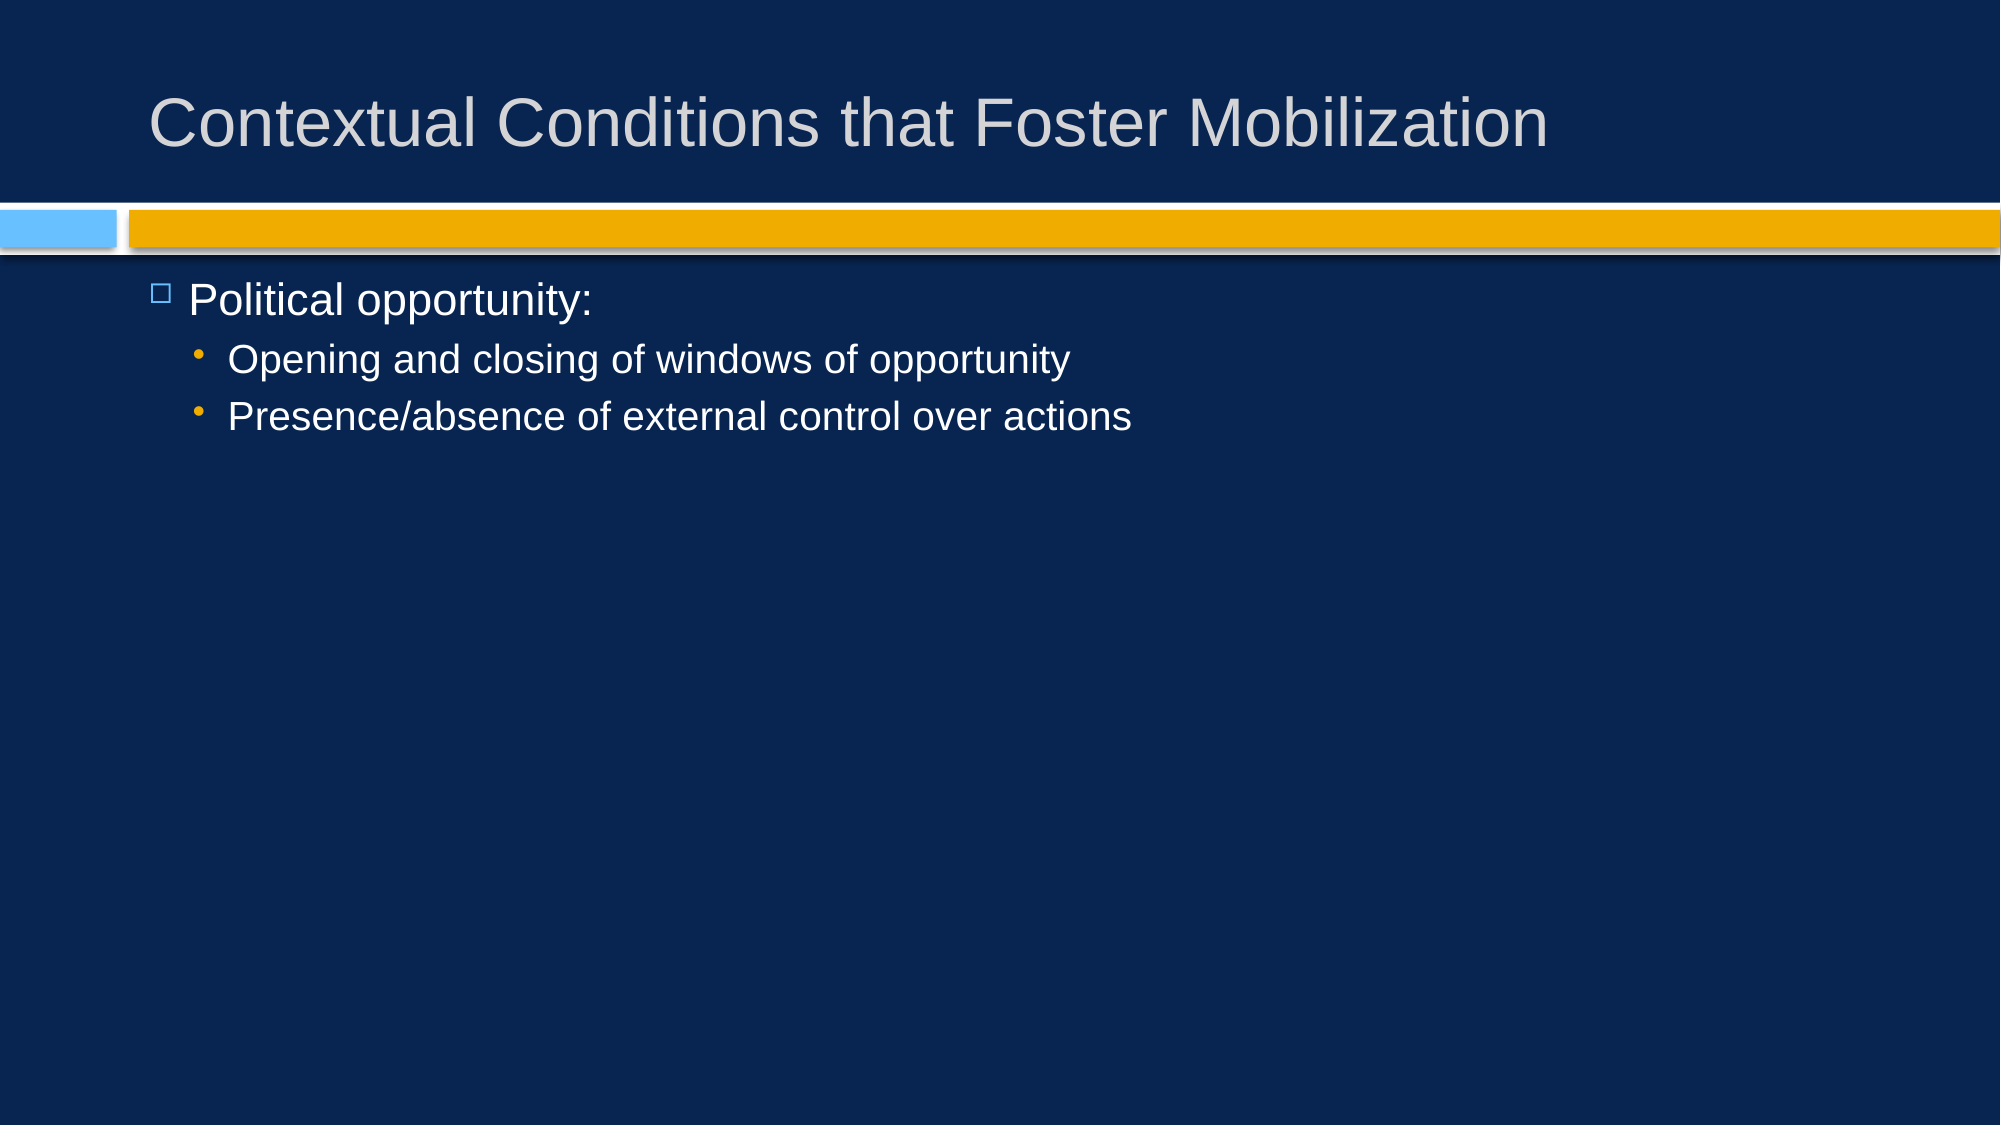

# Contextual Conditions that Foster Mobilization
Political opportunity:
Opening and closing of windows of opportunity
Presence/absence of external control over actions